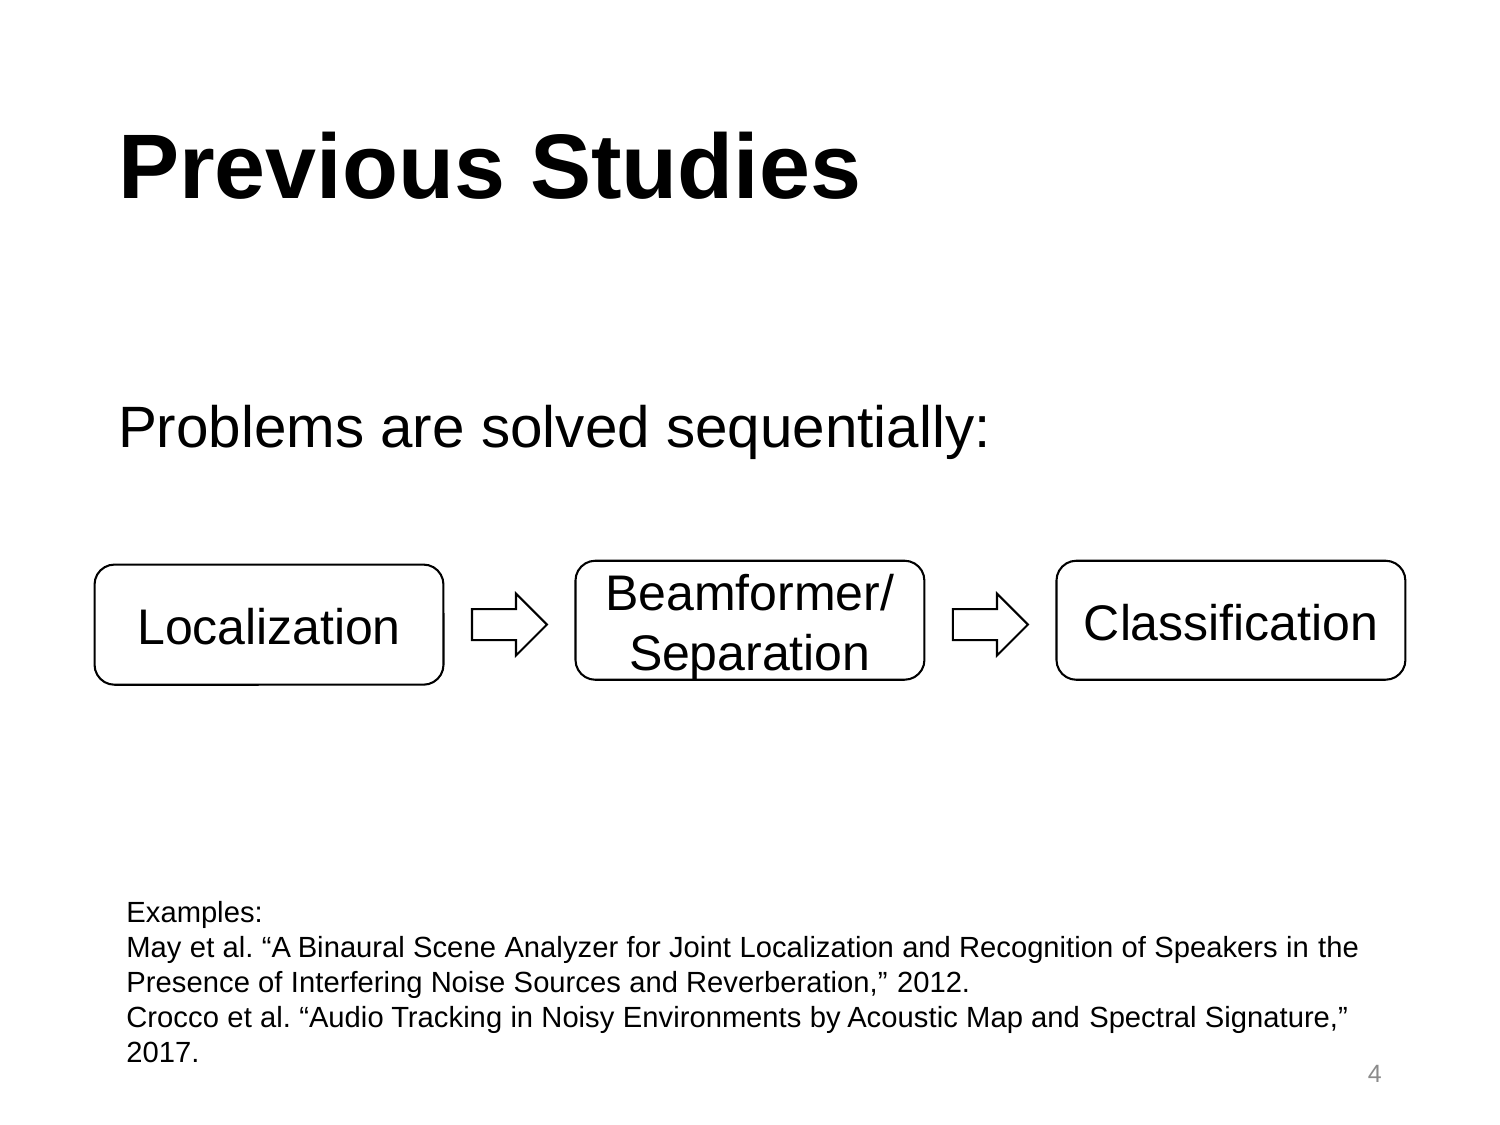

# Previous Studies

Problems are solved sequentially:

Beamformer/
Separation
Classification
Localization

Examples:
May et al. “A Binaural Scene Analyzer for Joint Localization and Recognition of Speakers in the Presence of Interfering Noise Sources and Reverberation,” 2012.
Crocco et al. “Audio Tracking in Noisy Environments by Acoustic Map and Spectral Signature,” 2017.
4